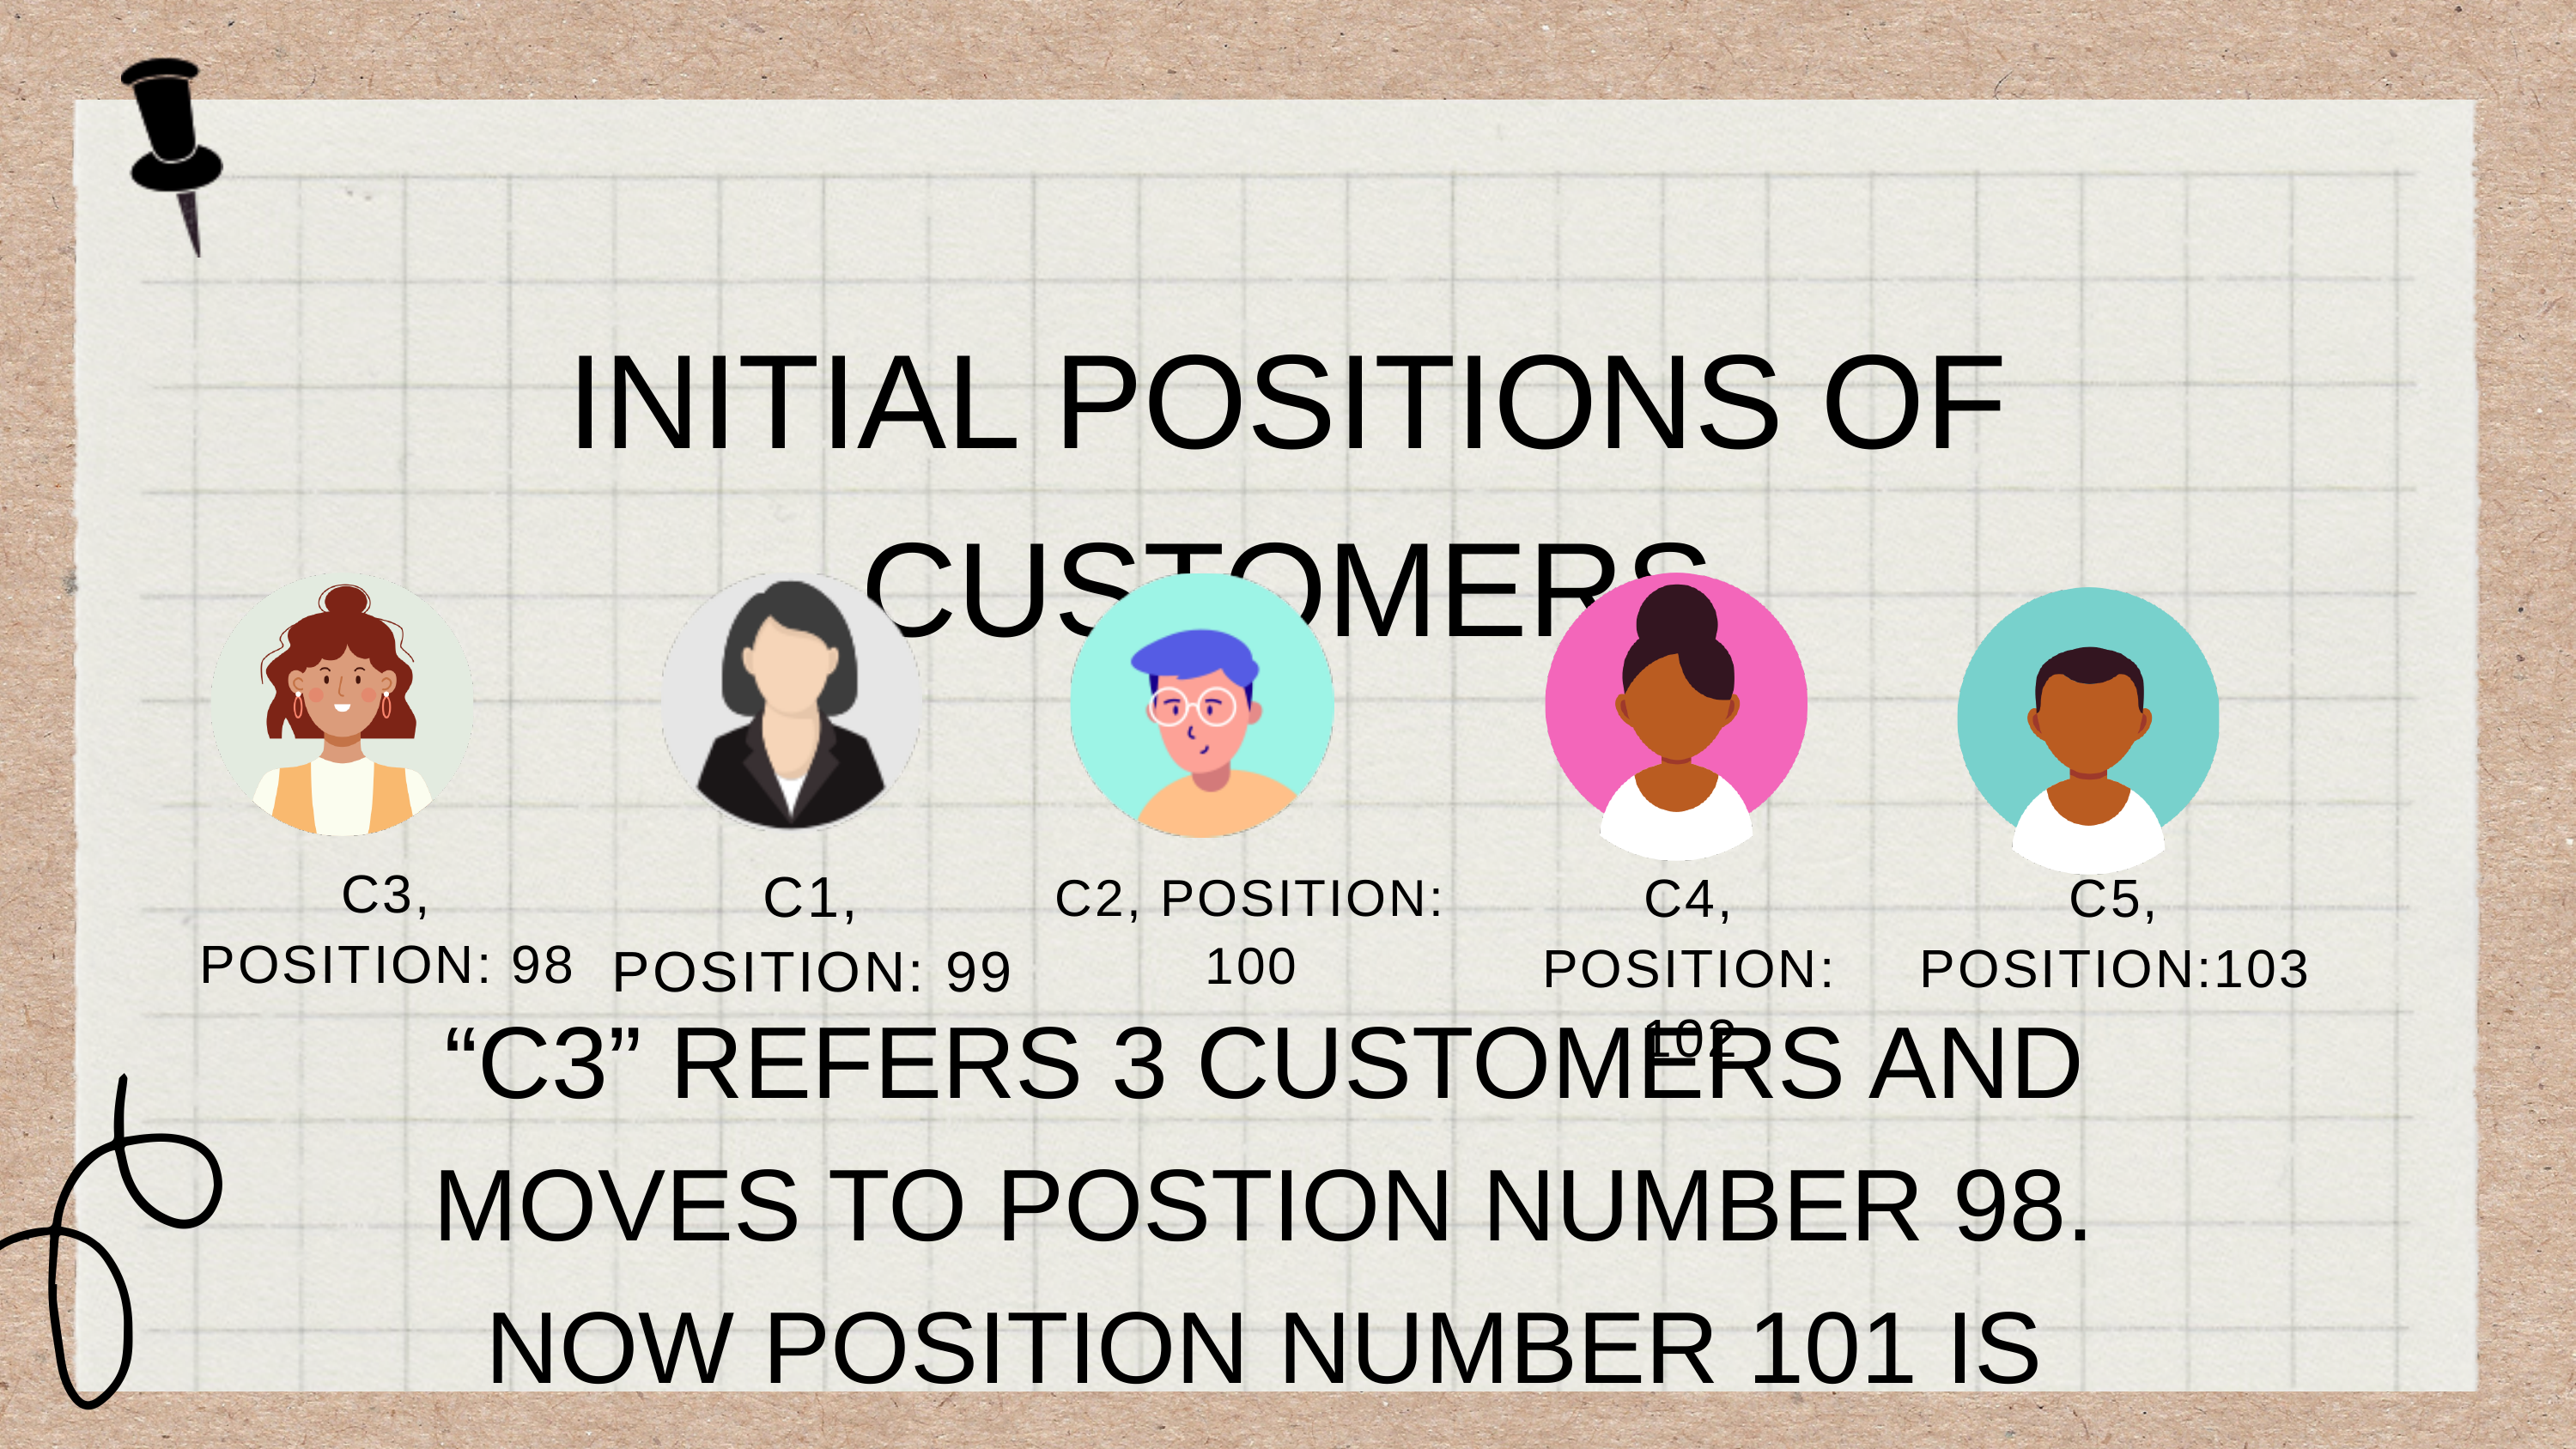

INITIAL POSITIONS OF CUSTOMERS

C1, POSITION: 99

C3, POSITION: 98

C2, POSITION: 100

C4, POSITION: 102

C5, POSITION:103
“C3” REFERS 3 CUSTOMERS AND MOVES TO POSTION NUMBER 98. NOW POSITION NUMBER 101 IS UNOCCUPIED